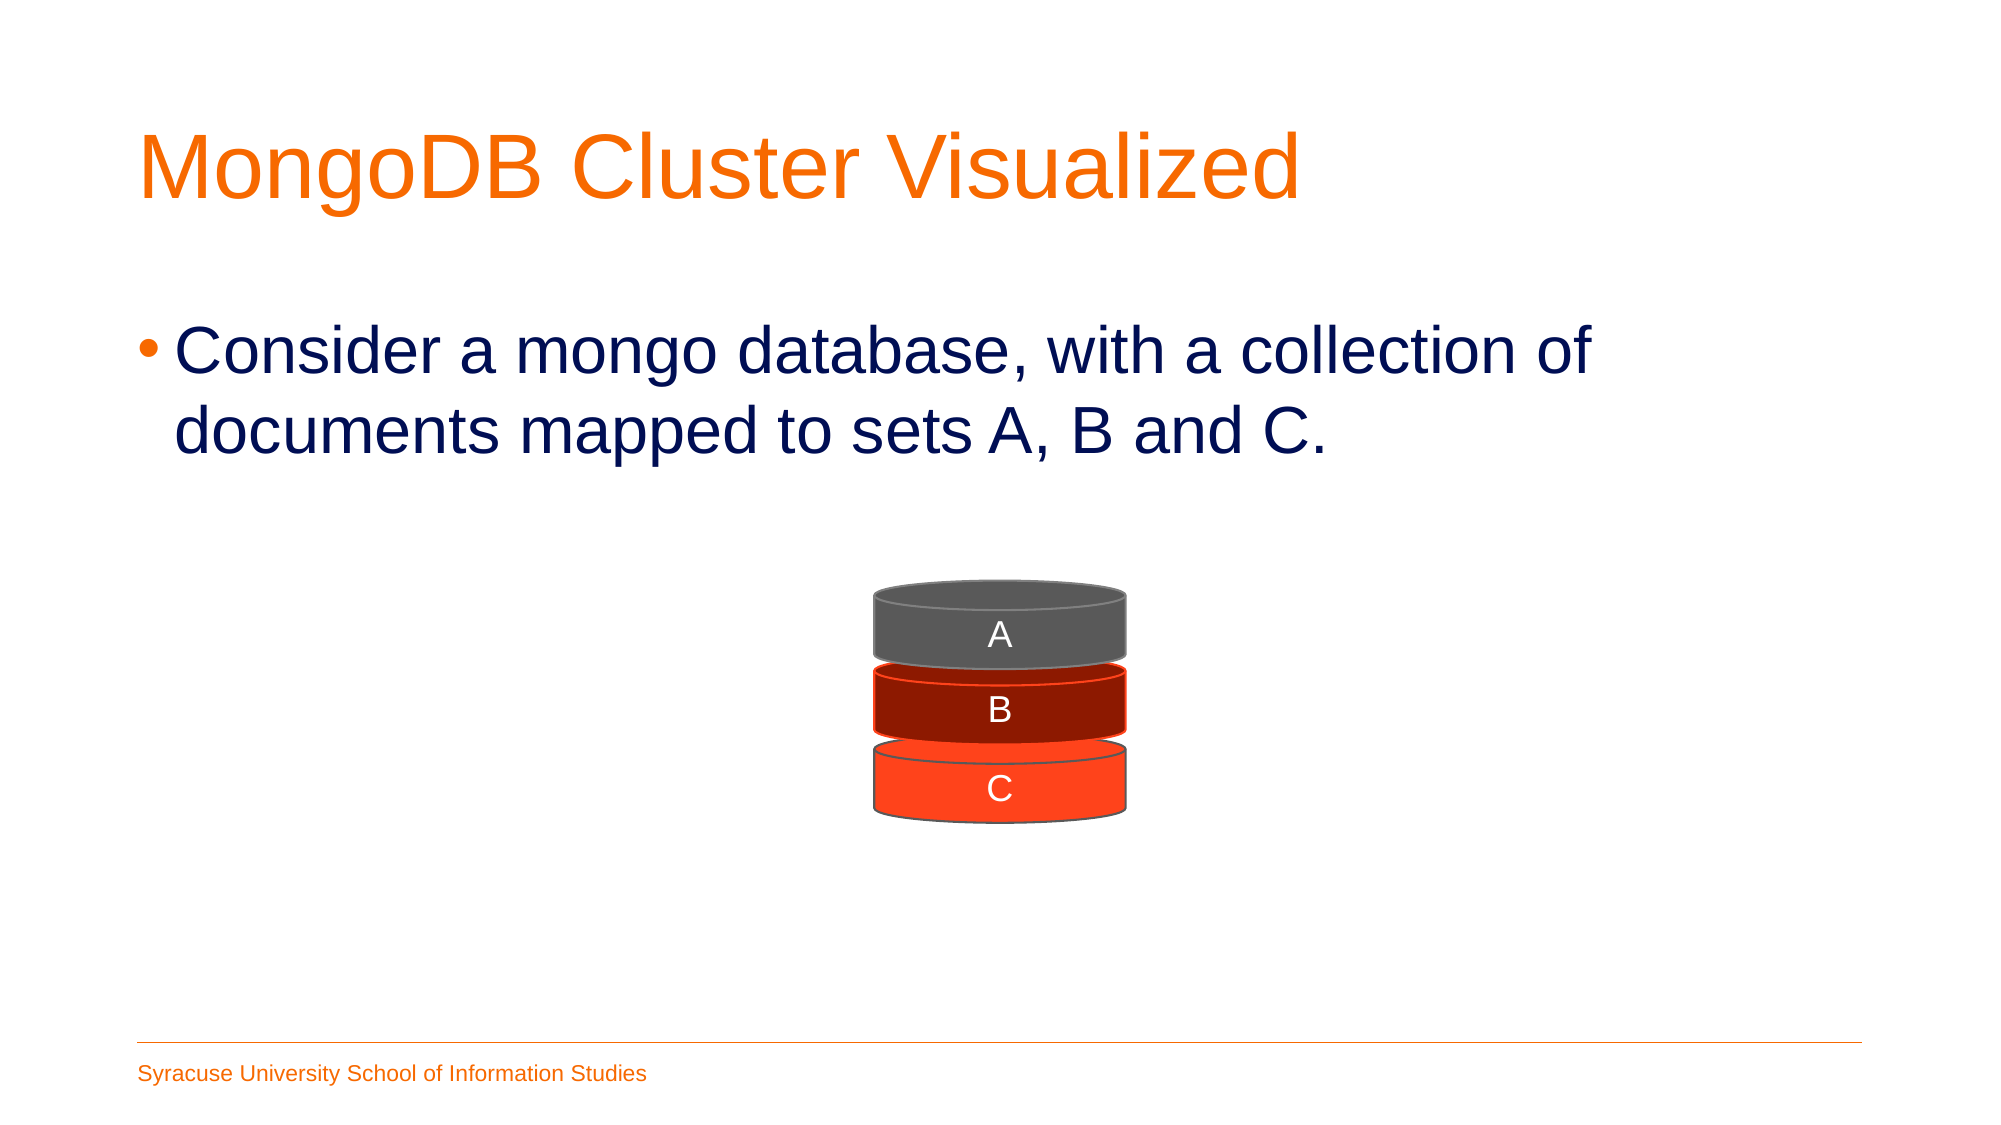

# MongoDB Cluster Visualized
Consider a mongo database, with a collection of documents mapped to sets A, B and C.
A
B
C